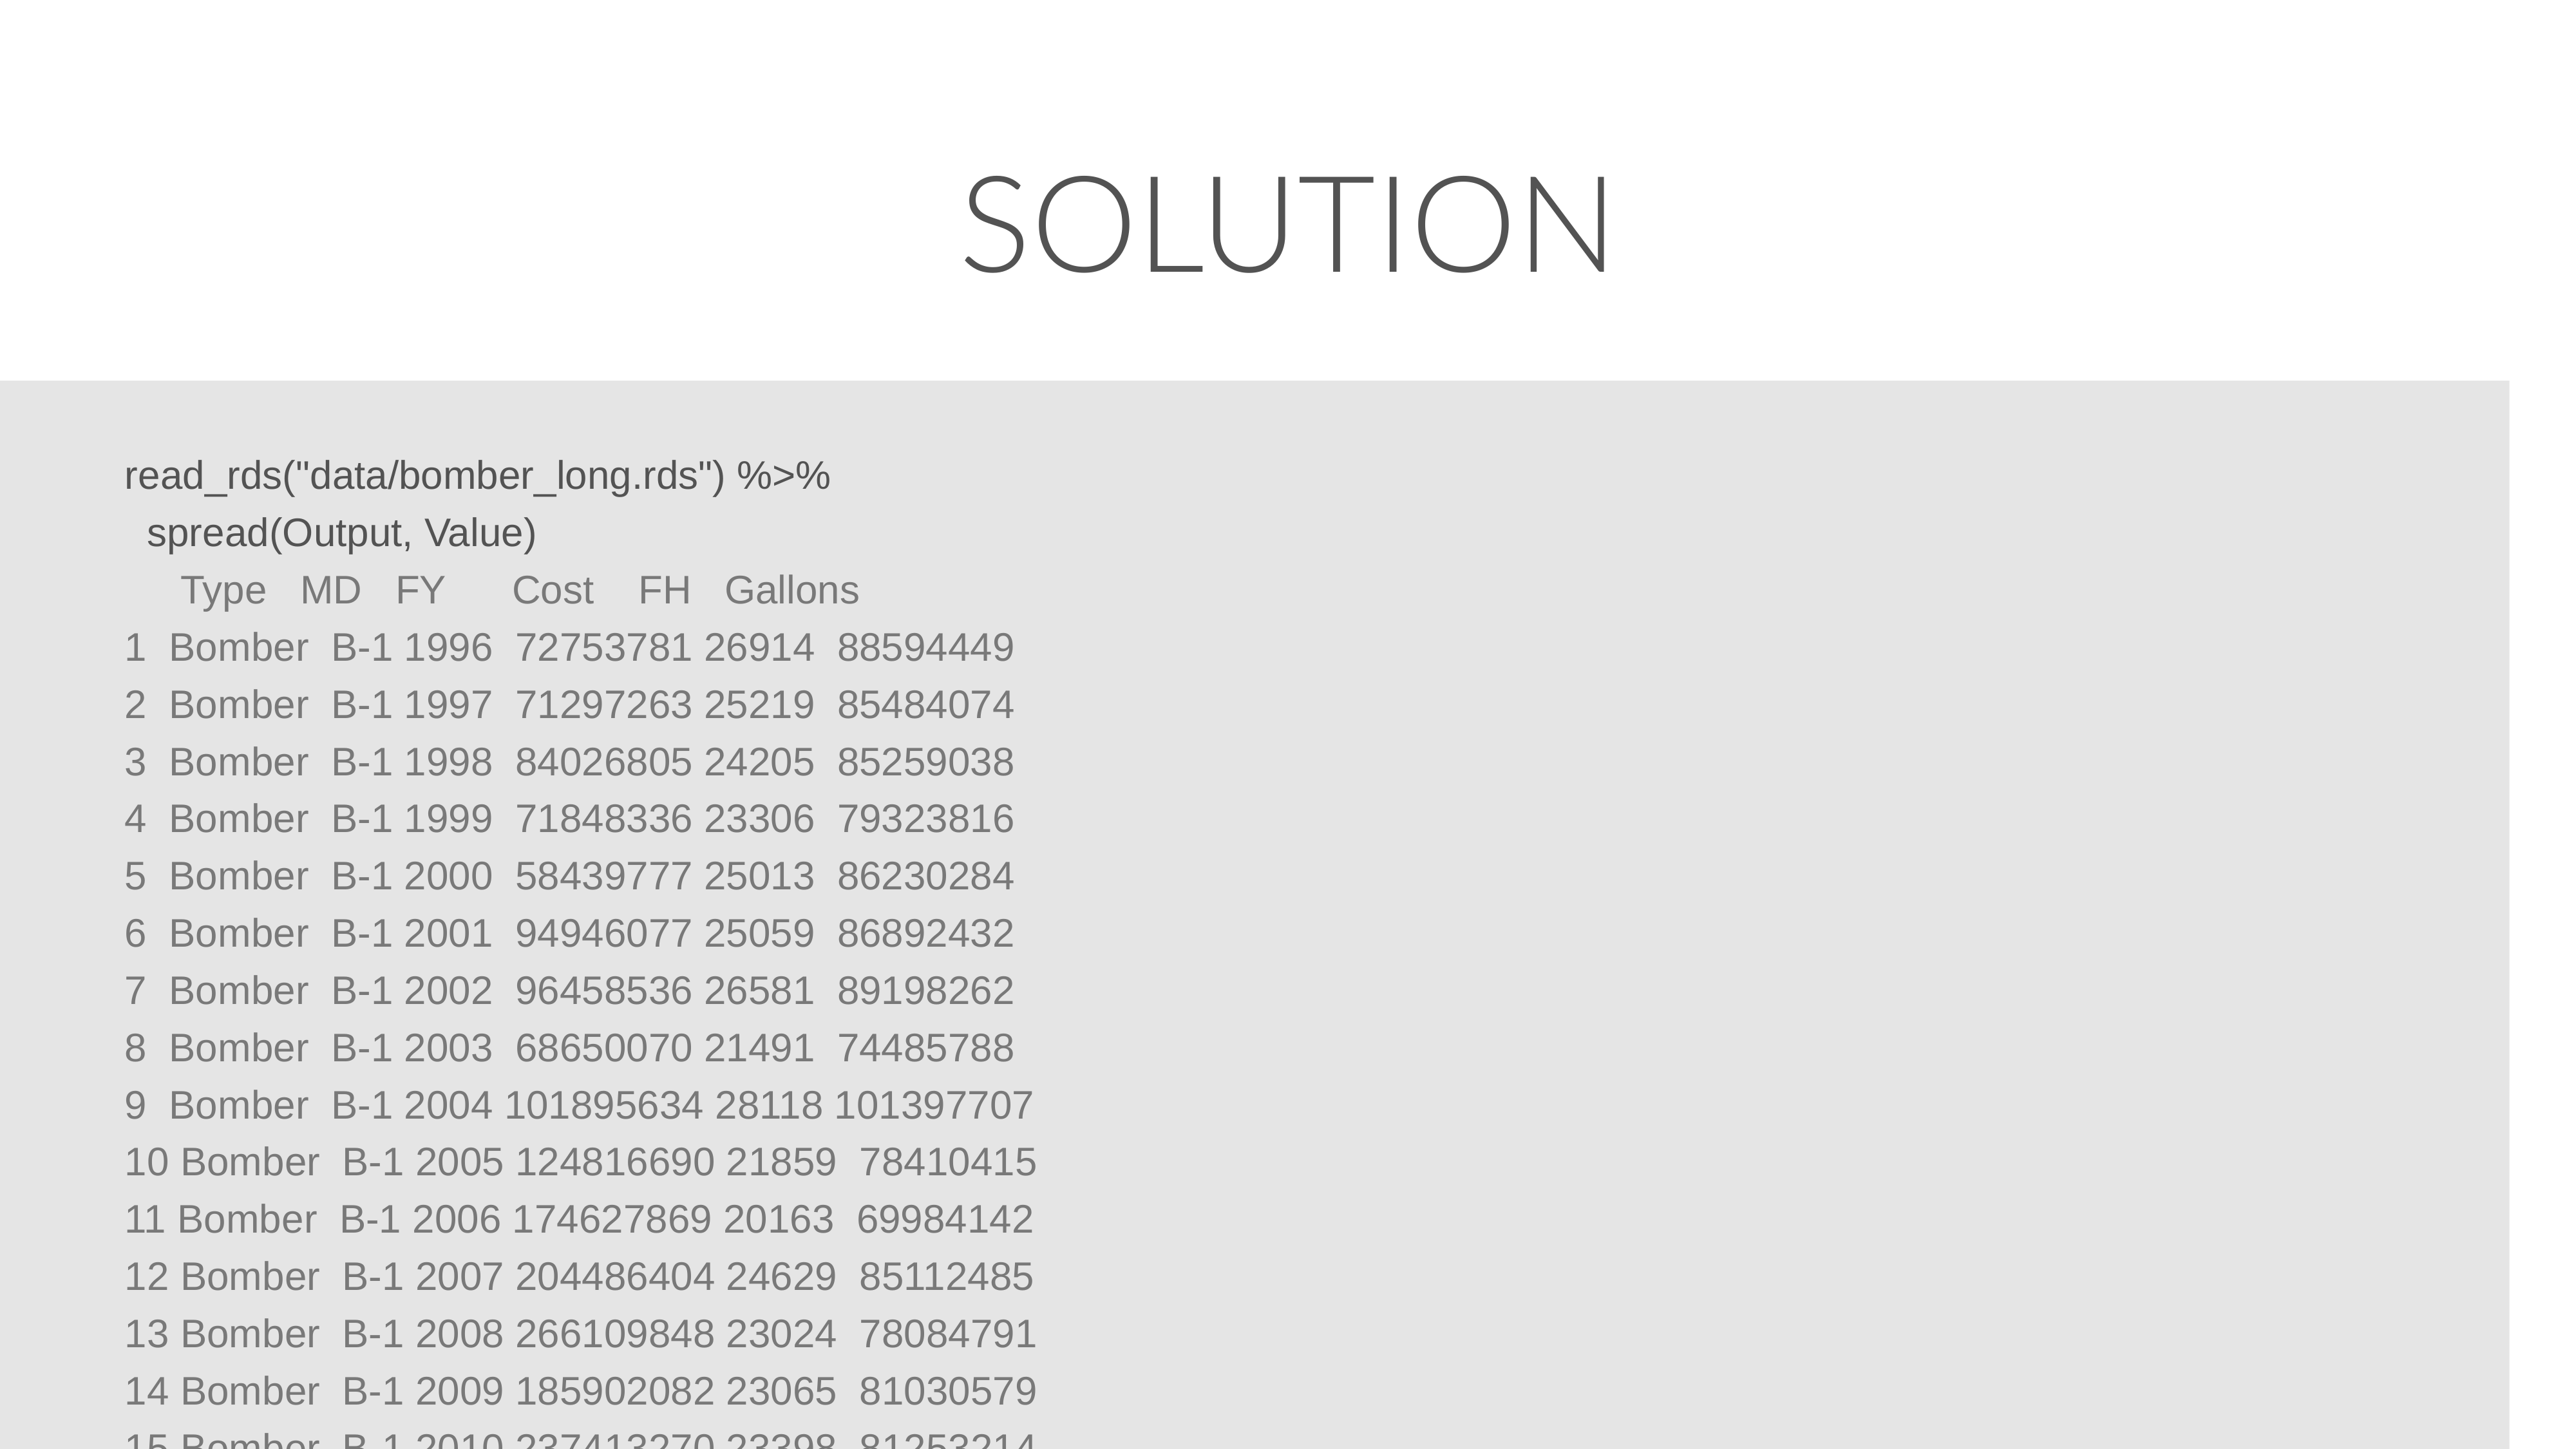

# Solution
read_rds("data/bomber_long.rds") %>%
  spread(Output, Value)
     Type   MD   FY      Cost    FH   Gallons
1  Bomber  B-1 1996  72753781 26914  88594449
2  Bomber  B-1 1997  71297263 25219  85484074
3  Bomber  B-1 1998  84026805 24205  85259038
4  Bomber  B-1 1999  71848336 23306  79323816
5  Bomber  B-1 2000  58439777 25013  86230284
6  Bomber  B-1 2001  94946077 25059  86892432
7  Bomber  B-1 2002  96458536 26581  89198262
8  Bomber  B-1 2003  68650070 21491  74485788
9  Bomber  B-1 2004 101895634 28118 101397707
10 Bomber  B-1 2005 124816690 21859  78410415
11 Bomber  B-1 2006 174627869 20163  69984142
12 Bomber  B-1 2007 204486404 24629  85112485
13 Bomber  B-1 2008 266109848 23024  78084791
14 Bomber  B-1 2009 185902082 23065  81030579
15 Bomber  B-1 2010 237413270 23398  81253214